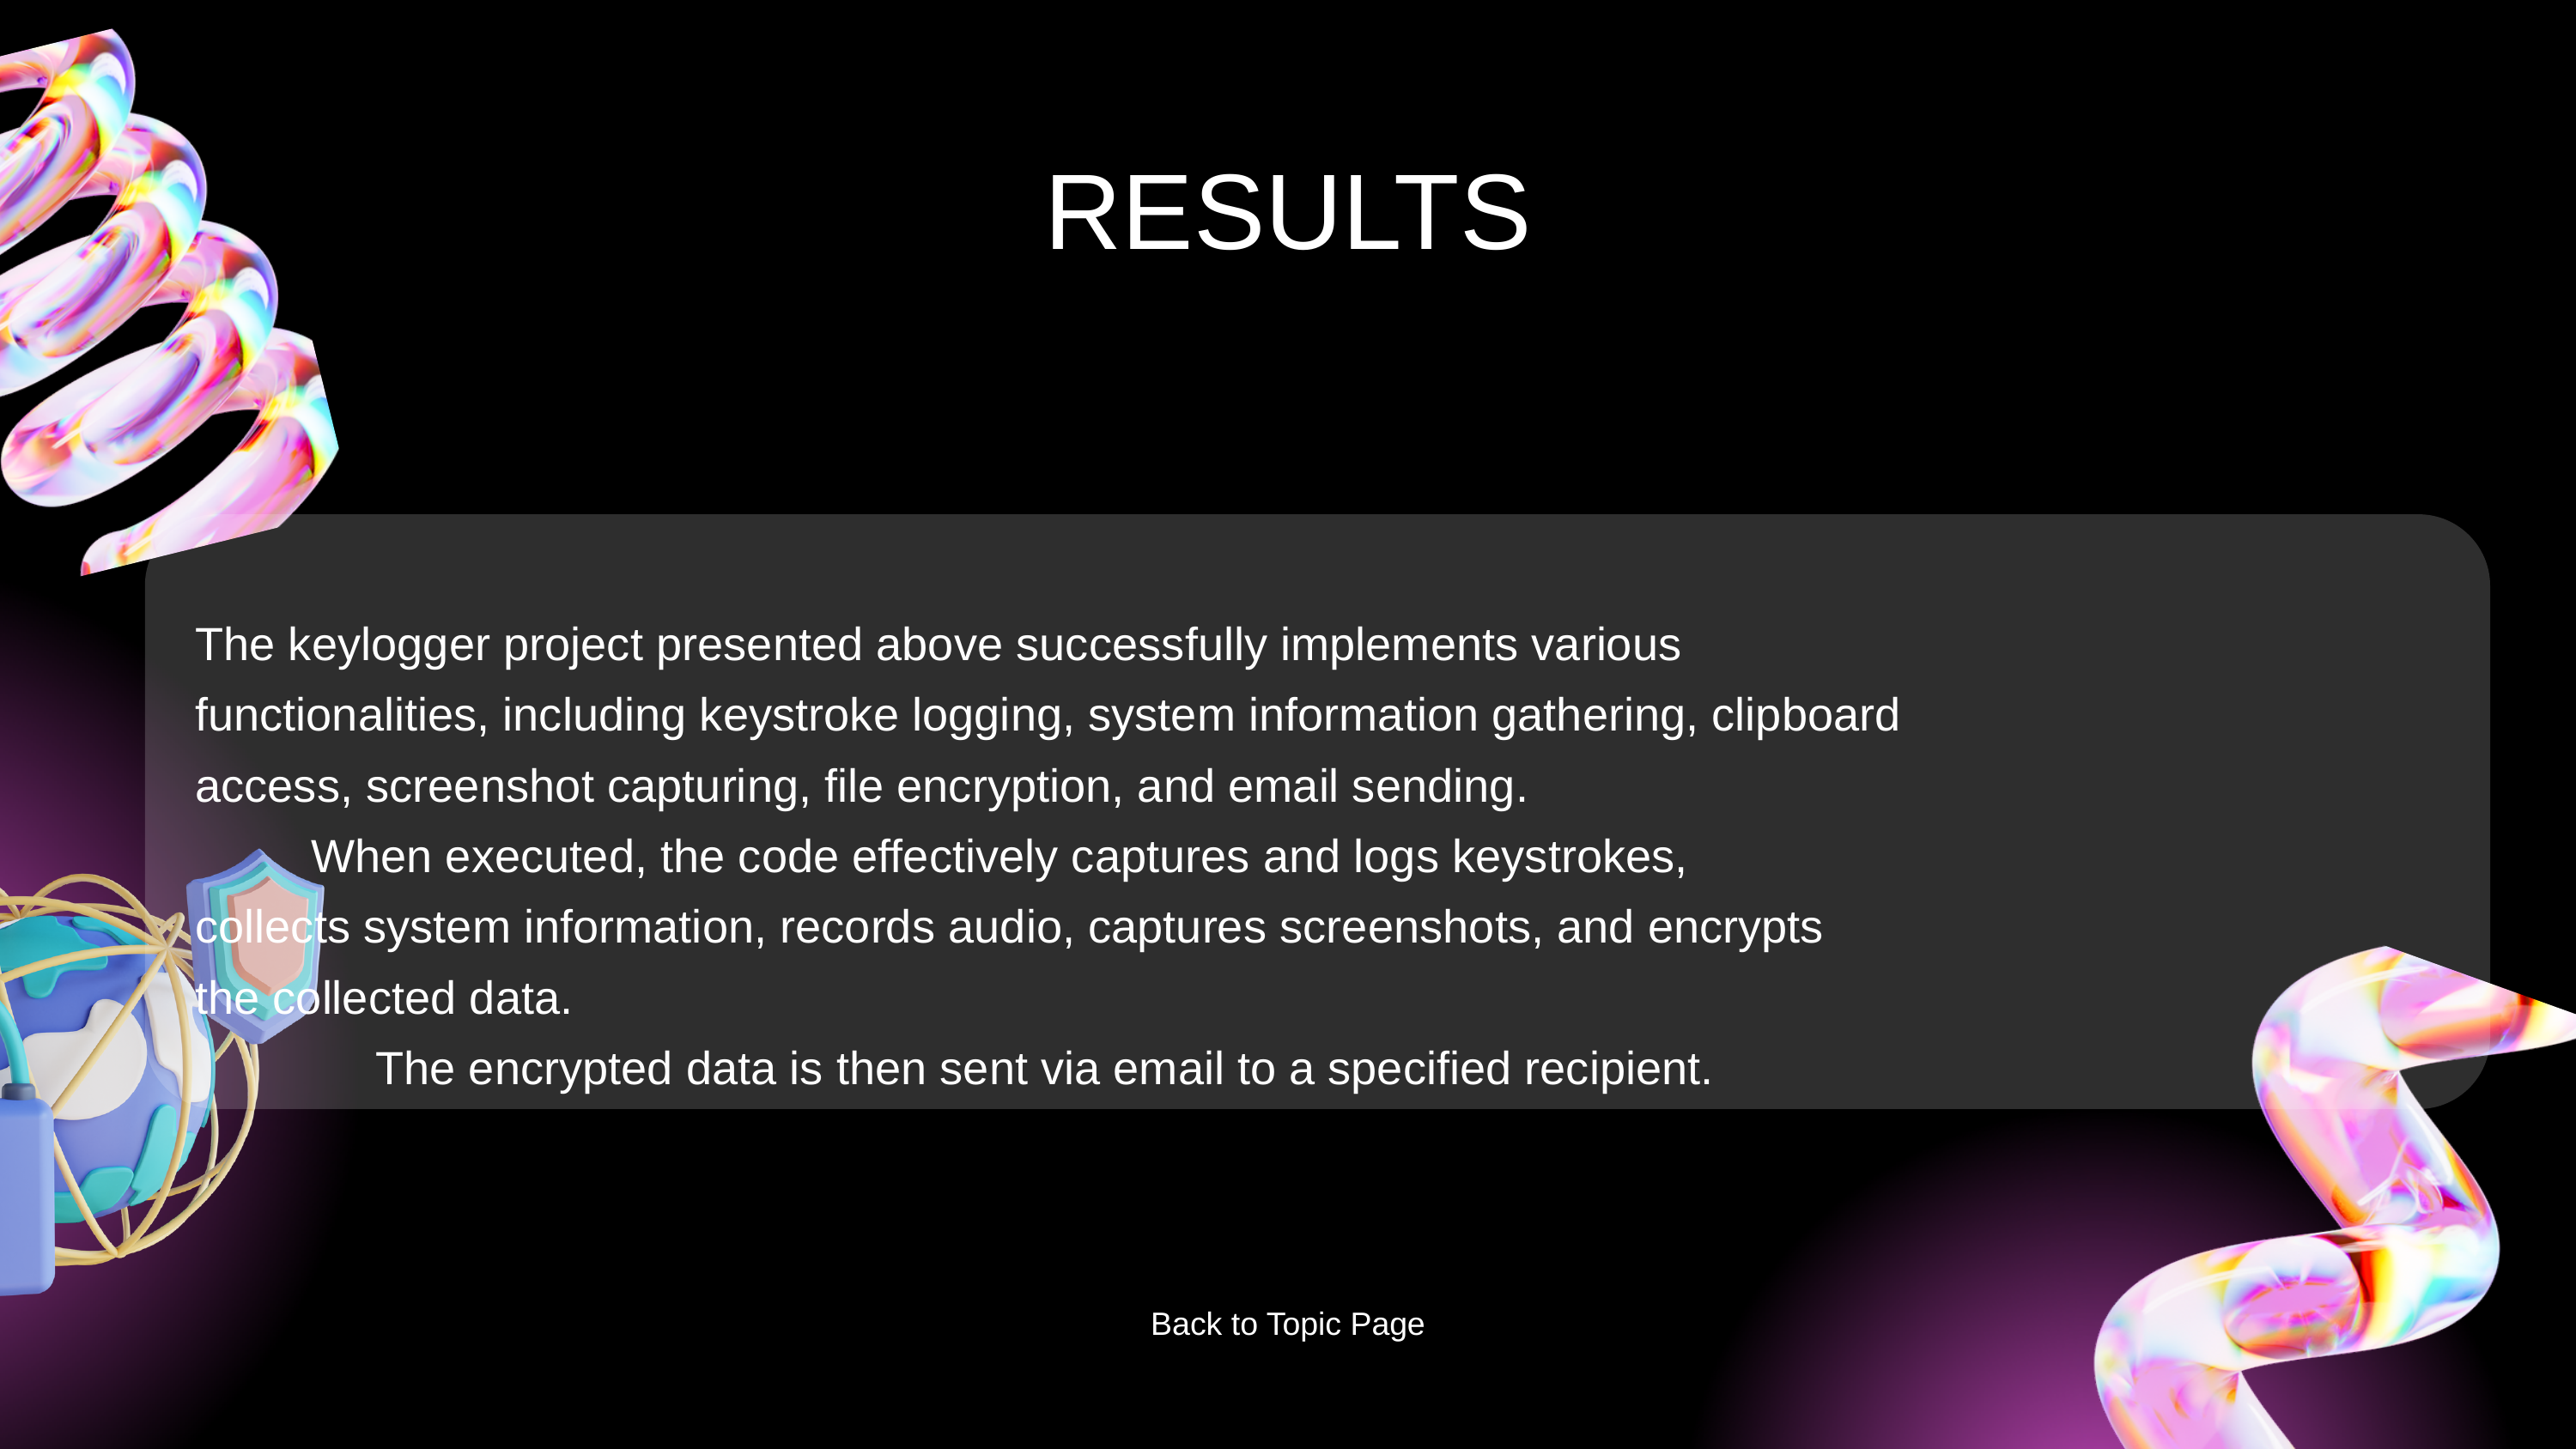

RESULTS

The keylogger project presented above successfully implements various
functionalities, including keystroke logging, system information gathering, clipboard
access, screenshot capturing, file encryption, and email sending.
         When executed, the code effectively captures and logs keystrokes,
collects system information, records audio, captures screenshots, and encrypts
the collected data.
              The encrypted data is then sent via email to a specified recipient.

Back to Topic Page